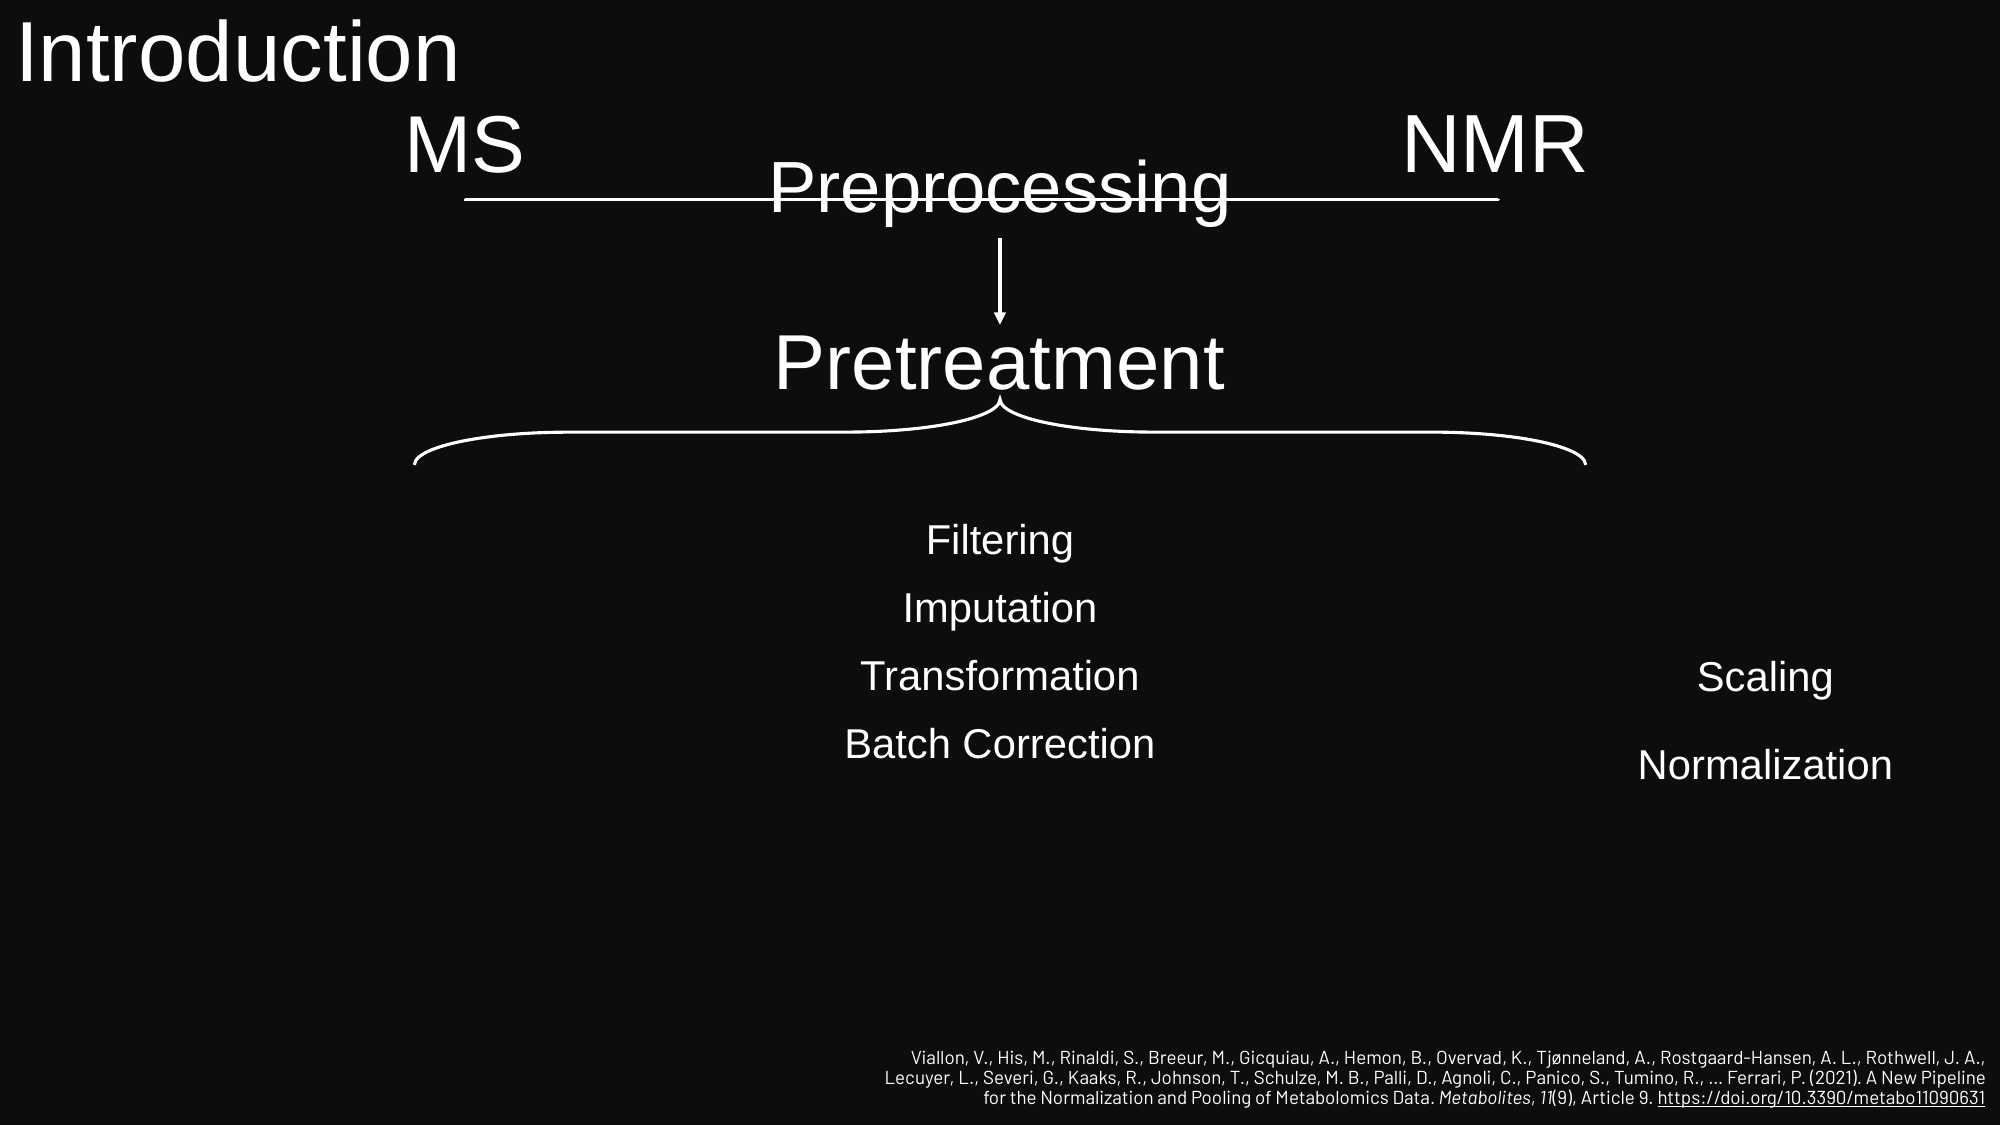

# Introduction
MS
NMR
Preprocessing
Pretreatment
Filtering
Imputation
Transformation
Scaling
Batch Correction
Normalization
Viallon, V., His, M., Rinaldi, S., Breeur, M., Gicquiau, A., Hemon, B., Overvad, K., Tjønneland, A., Rostgaard-Hansen, A. L., Rothwell, J. A., Lecuyer, L., Severi, G., Kaaks, R., Johnson, T., Schulze, M. B., Palli, D., Agnoli, C., Panico, S., Tumino, R., … Ferrari, P. (2021). A New Pipeline for the Normalization and Pooling of Metabolomics Data. Metabolites, 11(9), Article 9. https://doi.org/10.3390/metabo11090631